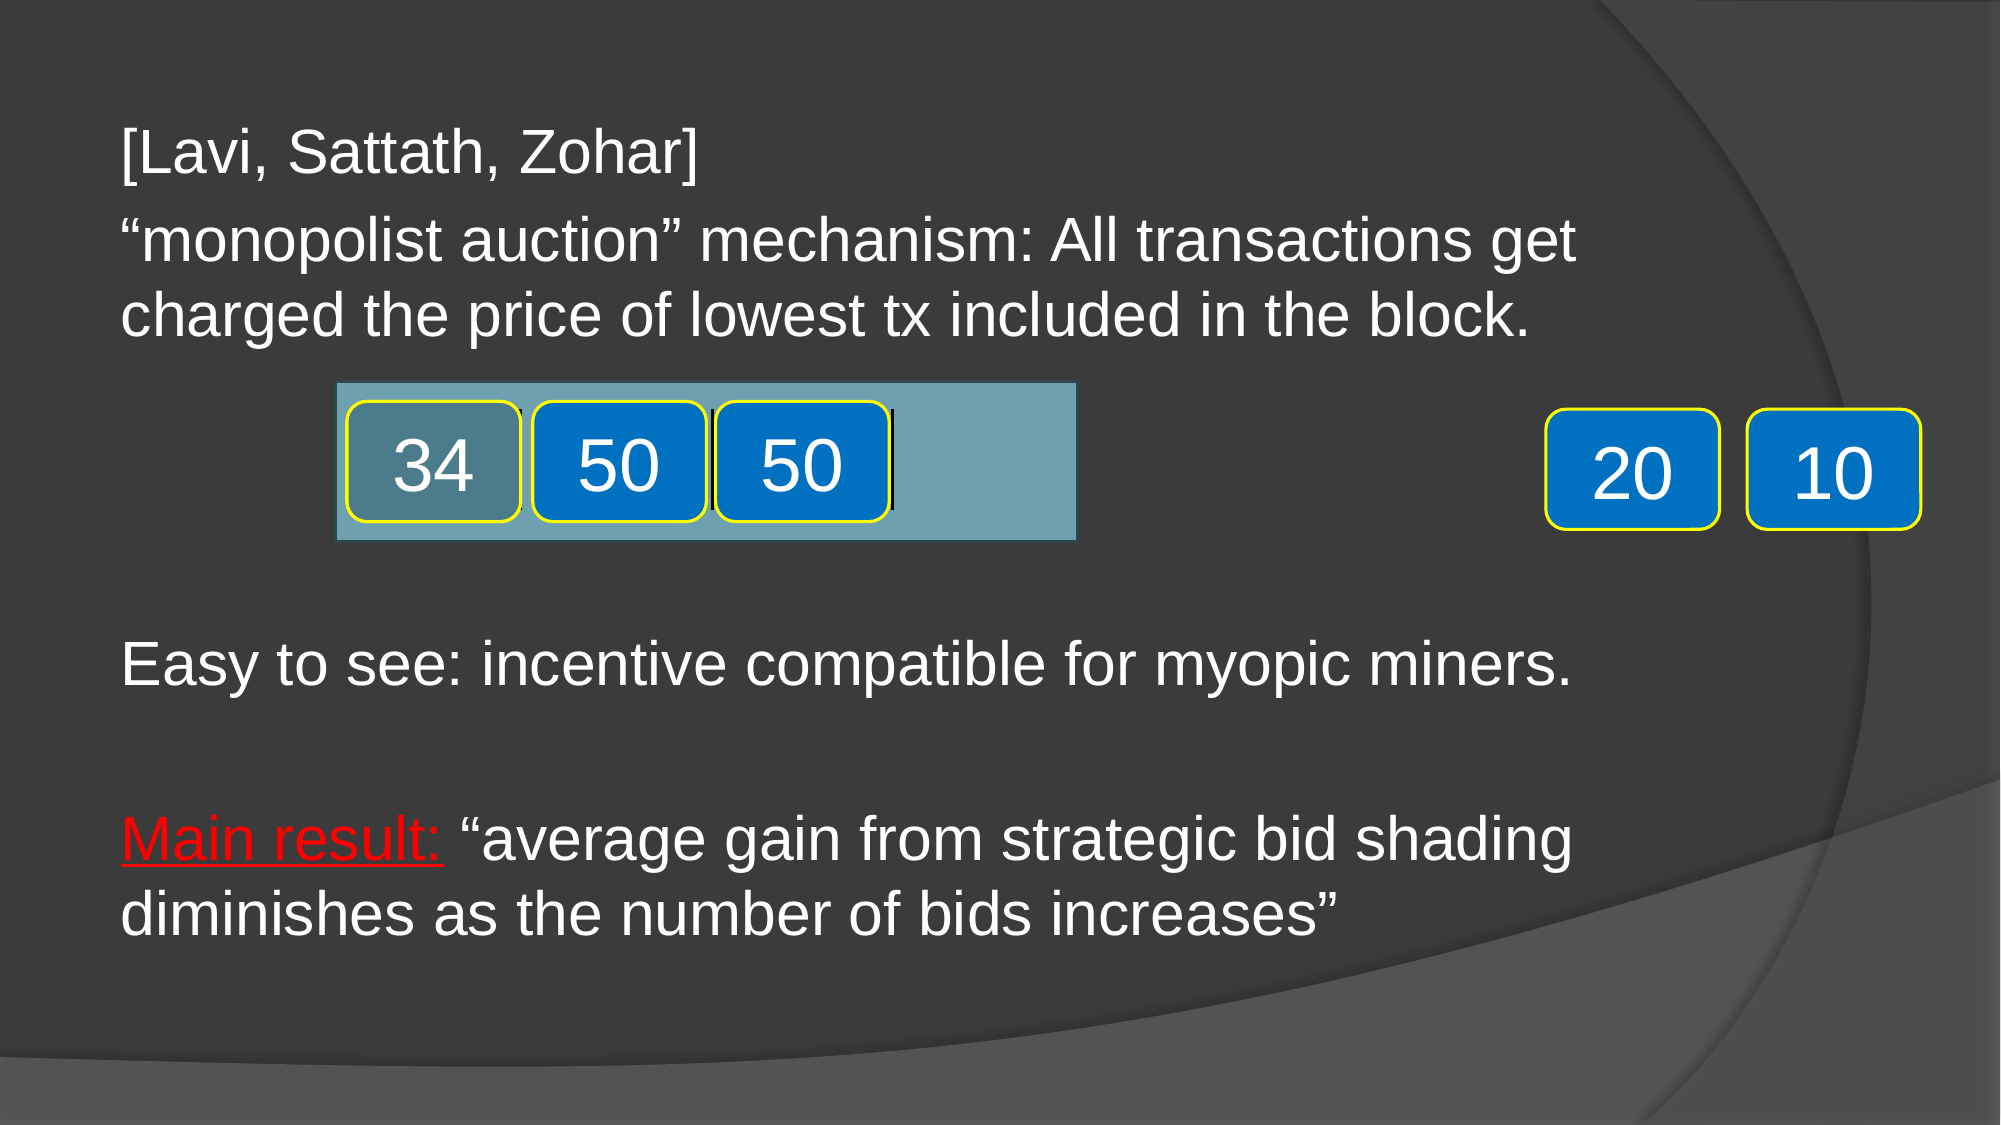

[Lavi, Sattath, Zohar]
“monopolist auction” mechanism: All transactions get charged the price of lowest tx included in the block.

Easy to see: incentive compatible for myopic miners.

Main result: “average gain from strategic bid shading diminishes as the number of bids increases”

34
50
50
100
20
10